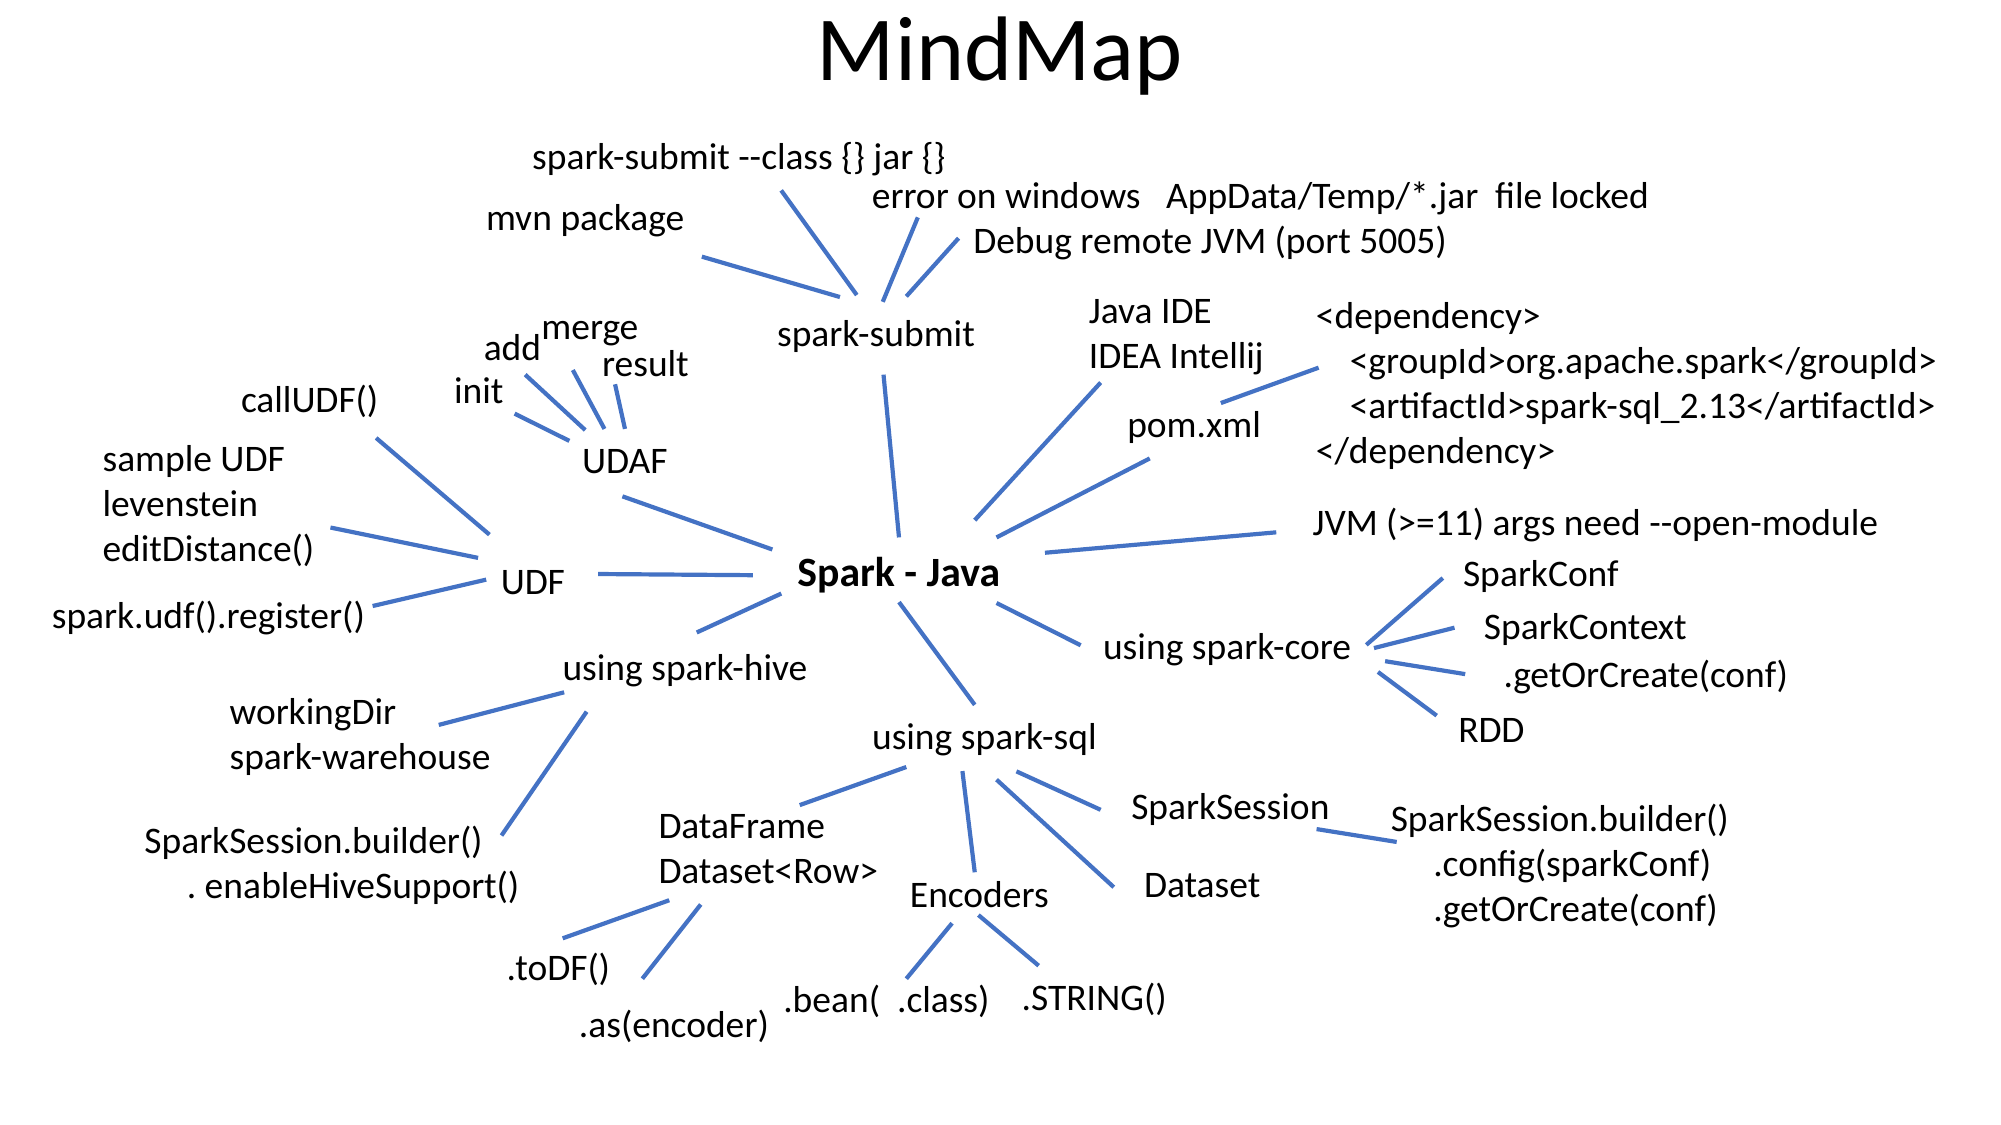

# MindMap
spark-submit --class {} jar {}
error on windows   AppData/Temp/*.jar  file locked
mvn package
Debug remote JVM (port 5005)
Java IDE
IDEA Intellij
<dependency>
    <groupId>org.apache.spark</groupId>
    <artifactId>spark-sql_2.13</artifactId>
</dependency>
merge
spark-submit
add
result
init
callUDF()
pom.xml
sample UDF
levenstein
editDistance()
UDAF
JVM (>=11) args need --open-module
Spark - Java
SparkConf
UDF
spark.udf().register()
SparkContext
using spark-core
using spark-hive
     .getOrCreate(conf)
workingDir
spark-warehouse
RDD
using spark-sql
SparkSession
SparkSession.builder()
     .config(sparkConf)
     .getOrCreate(conf)
DataFrame
Dataset<Row>
SparkSession.builder()
     . enableHiveSupport()
Dataset
Encoders
.toDF()
.STRING()
.bean(  .class)
.as(encoder)